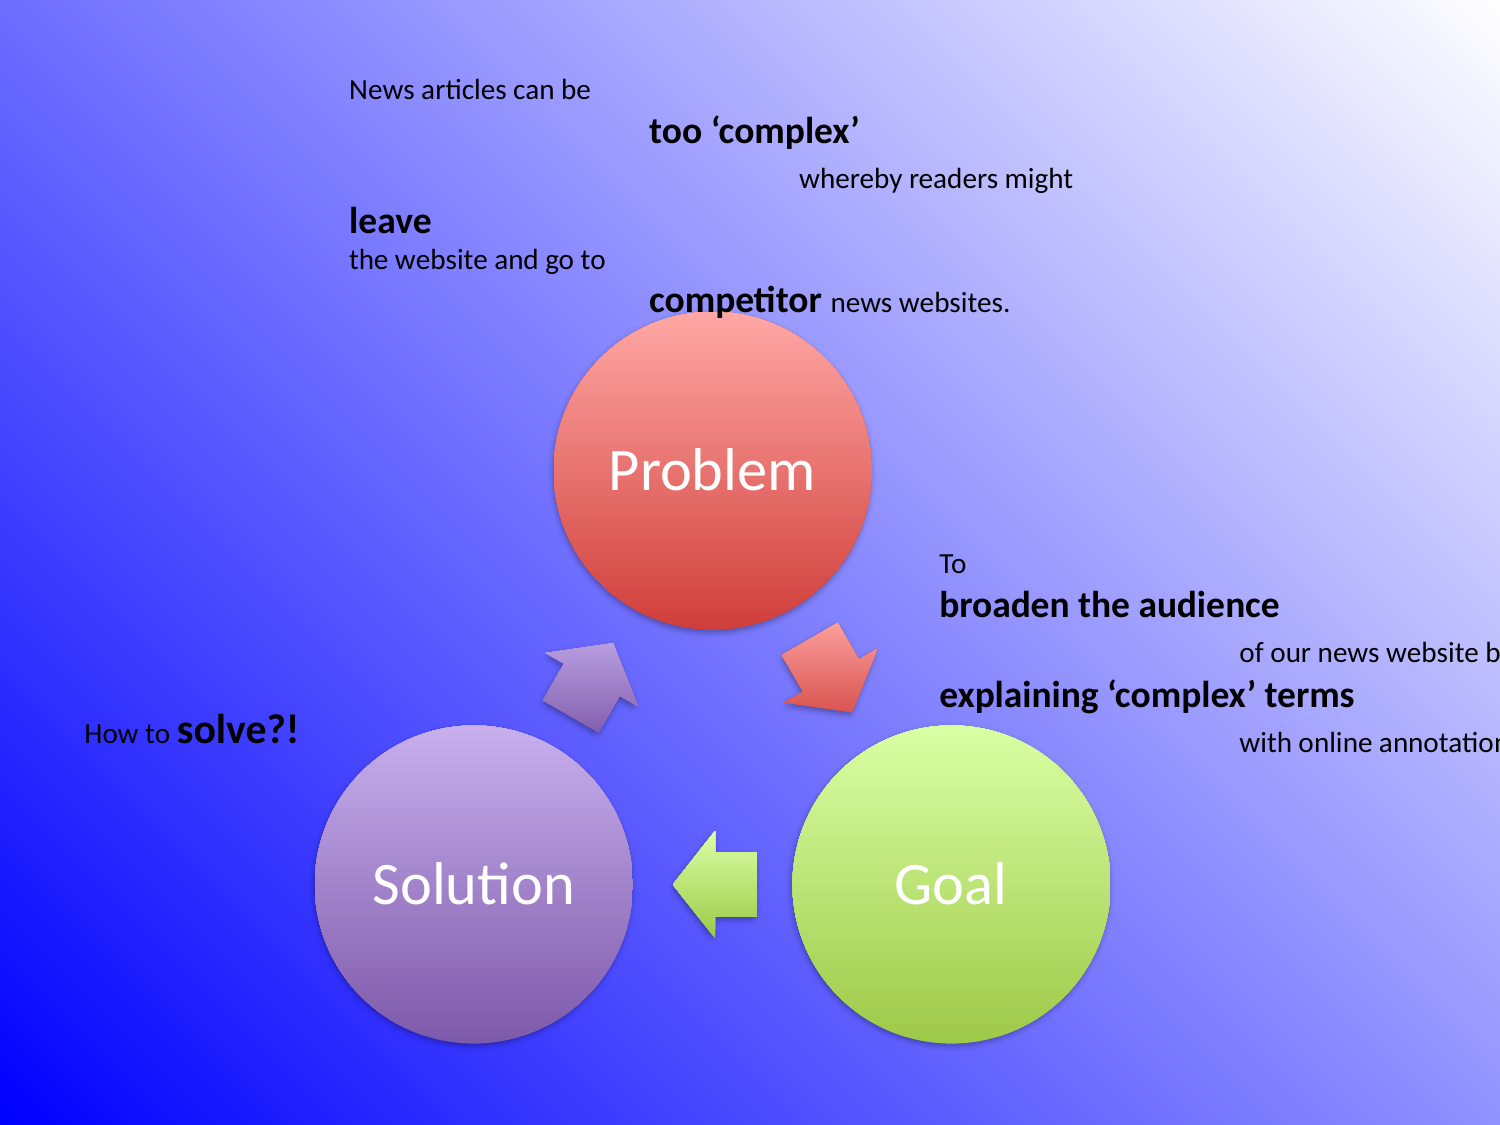

News articles can be
 		too ‘complex’
			whereby readers might leave
the website and go to
		competitor news websites.
Problem

Goal

Solution

To
broaden the audience
		of our news website by
explaining ‘complex’ terms
		with online annotations.

How to solve?!